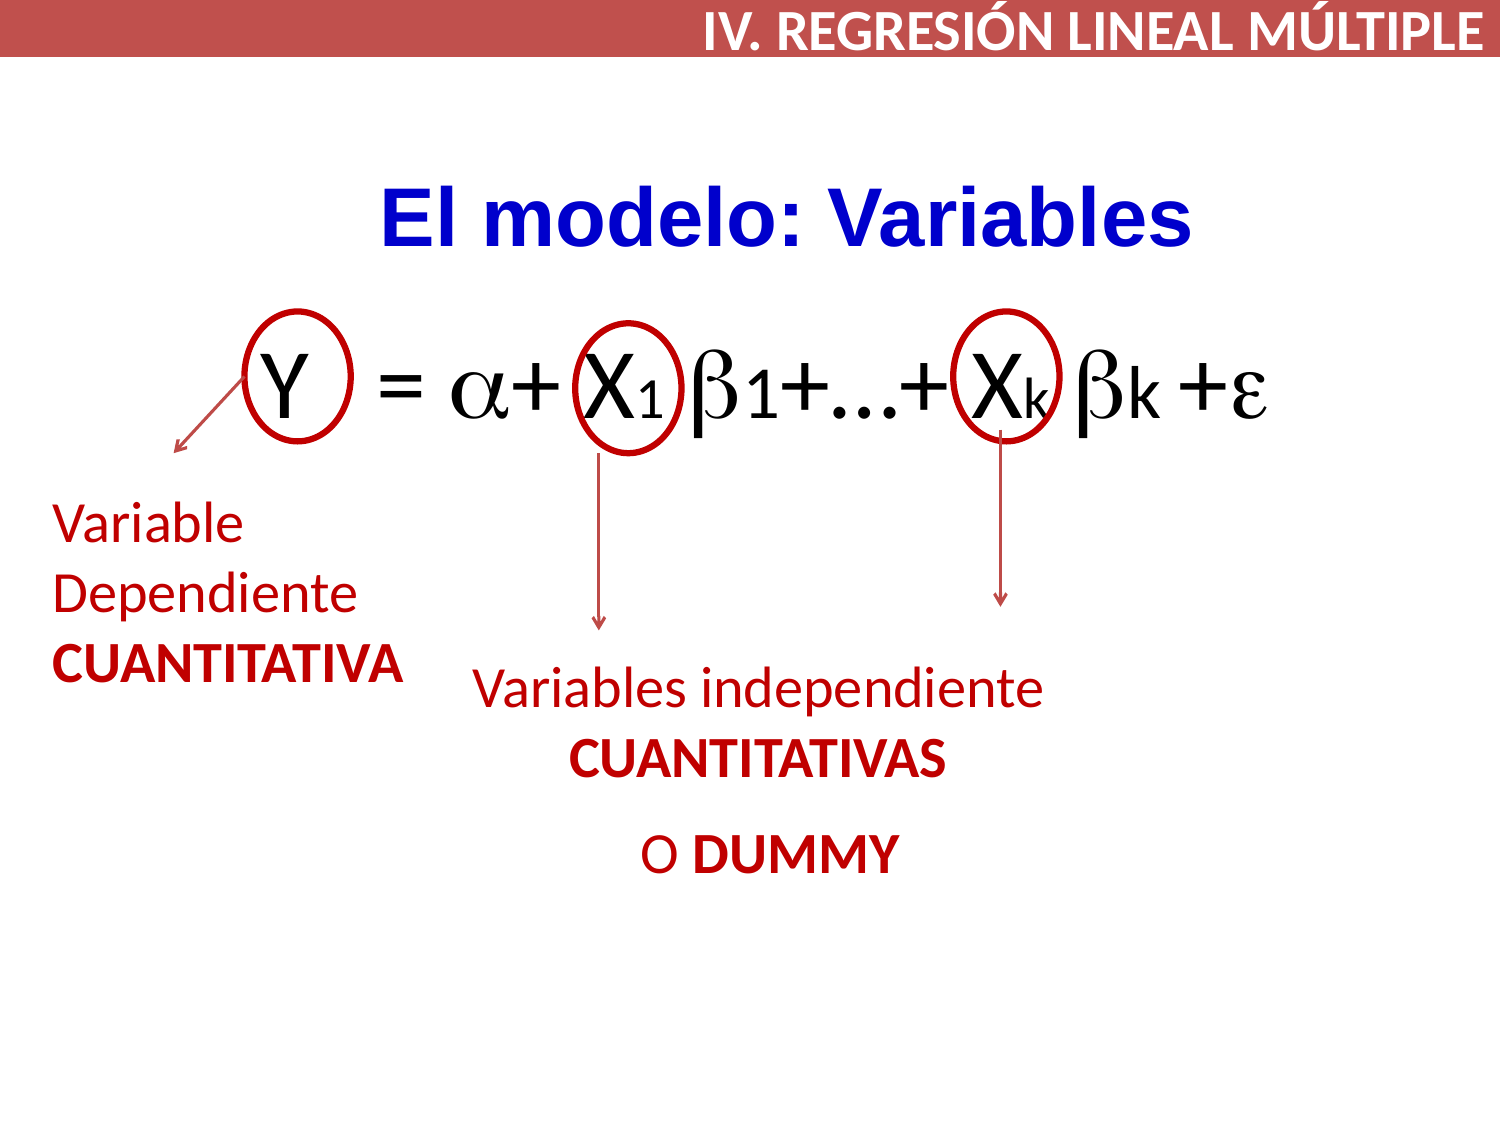

IV. REGRESIÓN LINEAL MÚLTIPLE
El modelo: Variables
Y   = α+ X1 β1+…+ Xk βk +ε

Variable Dependiente
CUANTITATIVA
Variables independiente CUANTITATIVAS
O DUMMY